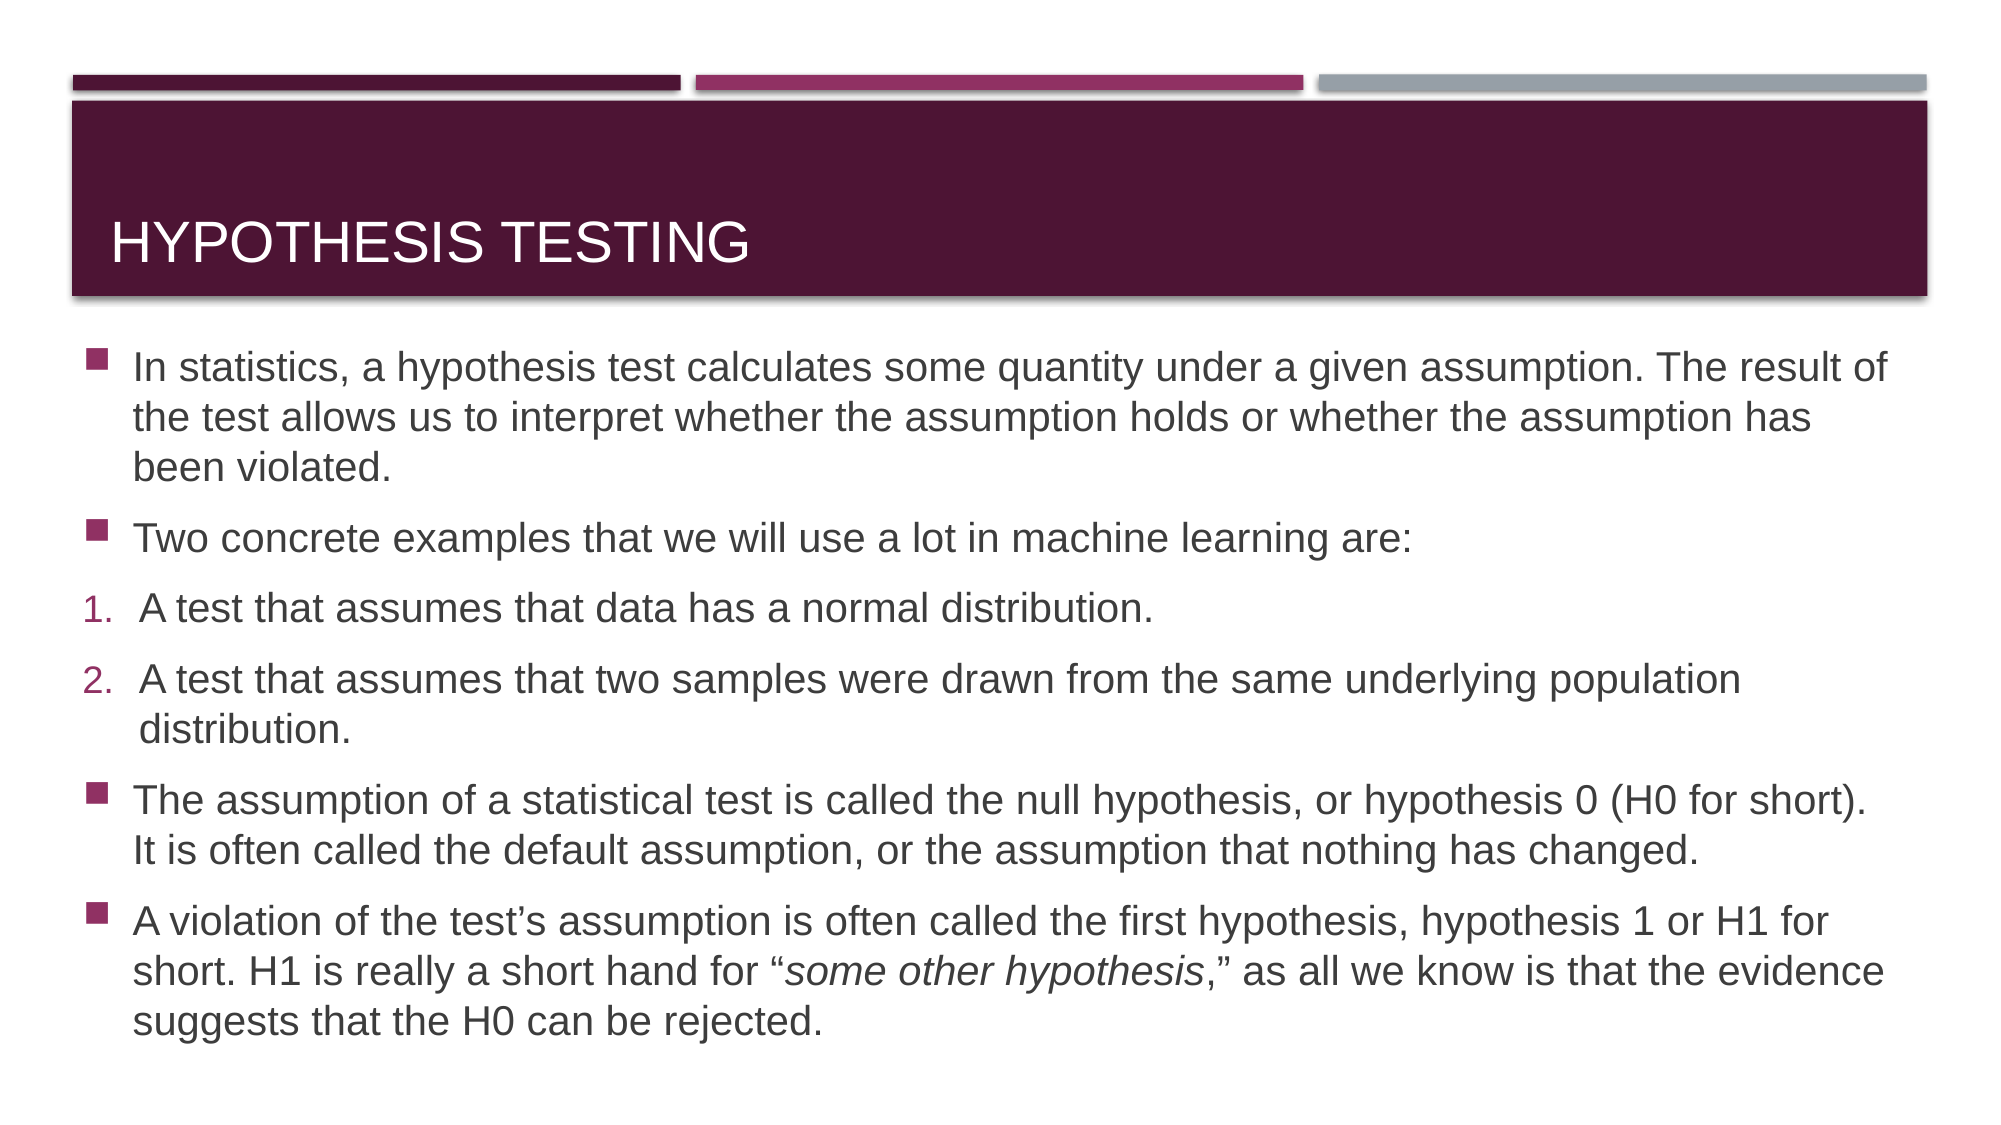

# Hypothesis testing
In statistics, a hypothesis test calculates some quantity under a given assumption. The result of the test allows us to interpret whether the assumption holds or whether the assumption has been violated.
Two concrete examples that we will use a lot in machine learning are:
A test that assumes that data has a normal distribution.
A test that assumes that two samples were drawn from the same underlying population distribution.
The assumption of a statistical test is called the null hypothesis, or hypothesis 0 (H0 for short). It is often called the default assumption, or the assumption that nothing has changed.
A violation of the test’s assumption is often called the first hypothesis, hypothesis 1 or H1 for short. H1 is really a short hand for “some other hypothesis,” as all we know is that the evidence suggests that the H0 can be rejected.